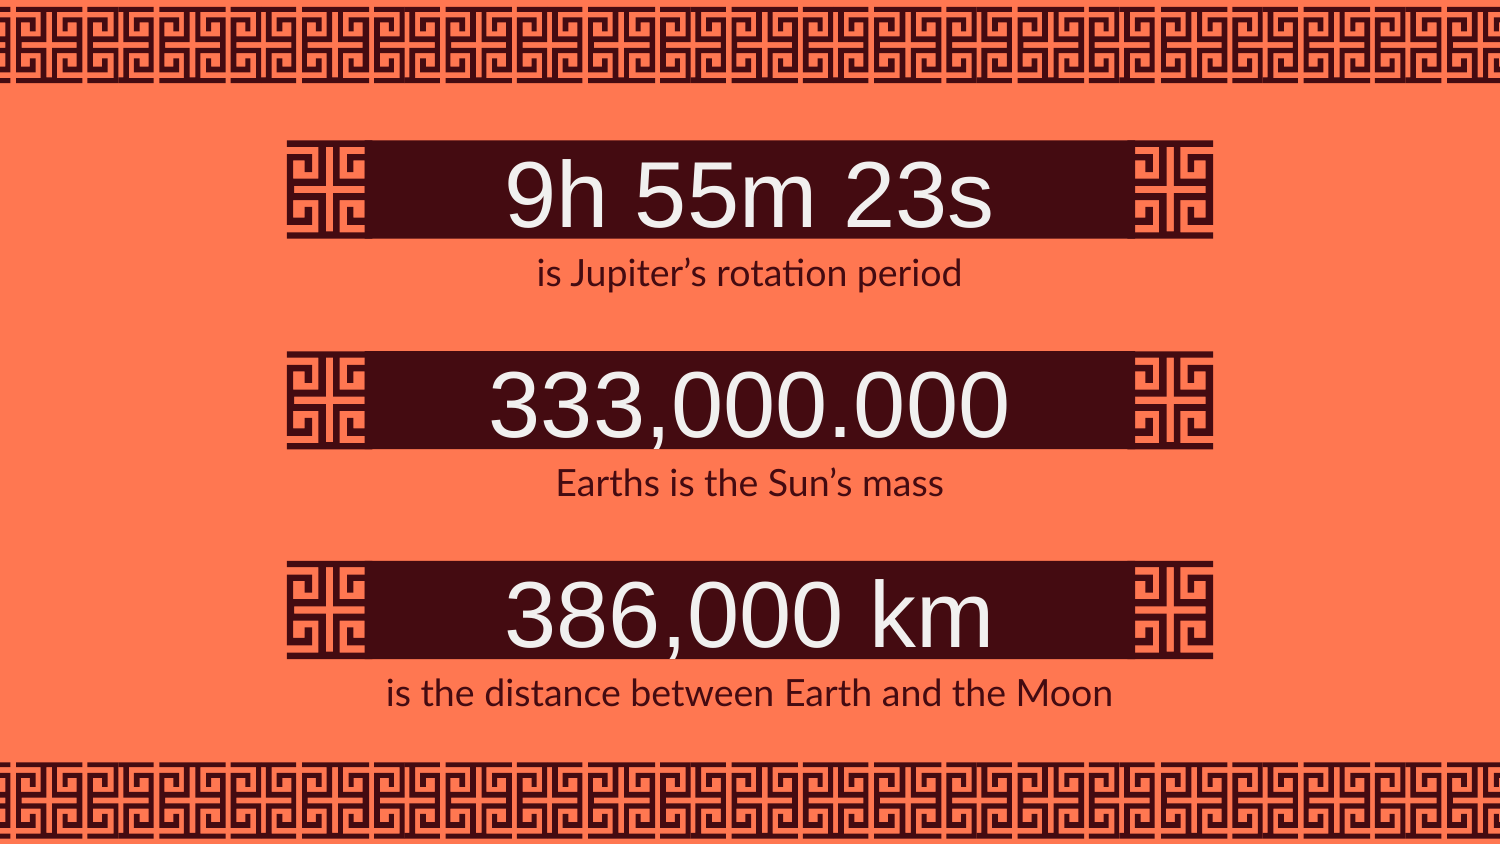

# 9h 55m 23s

is Jupiter’s rotation period
333,000.000

Earths is the Sun’s mass

386,000 km
is the distance between Earth and the Moon